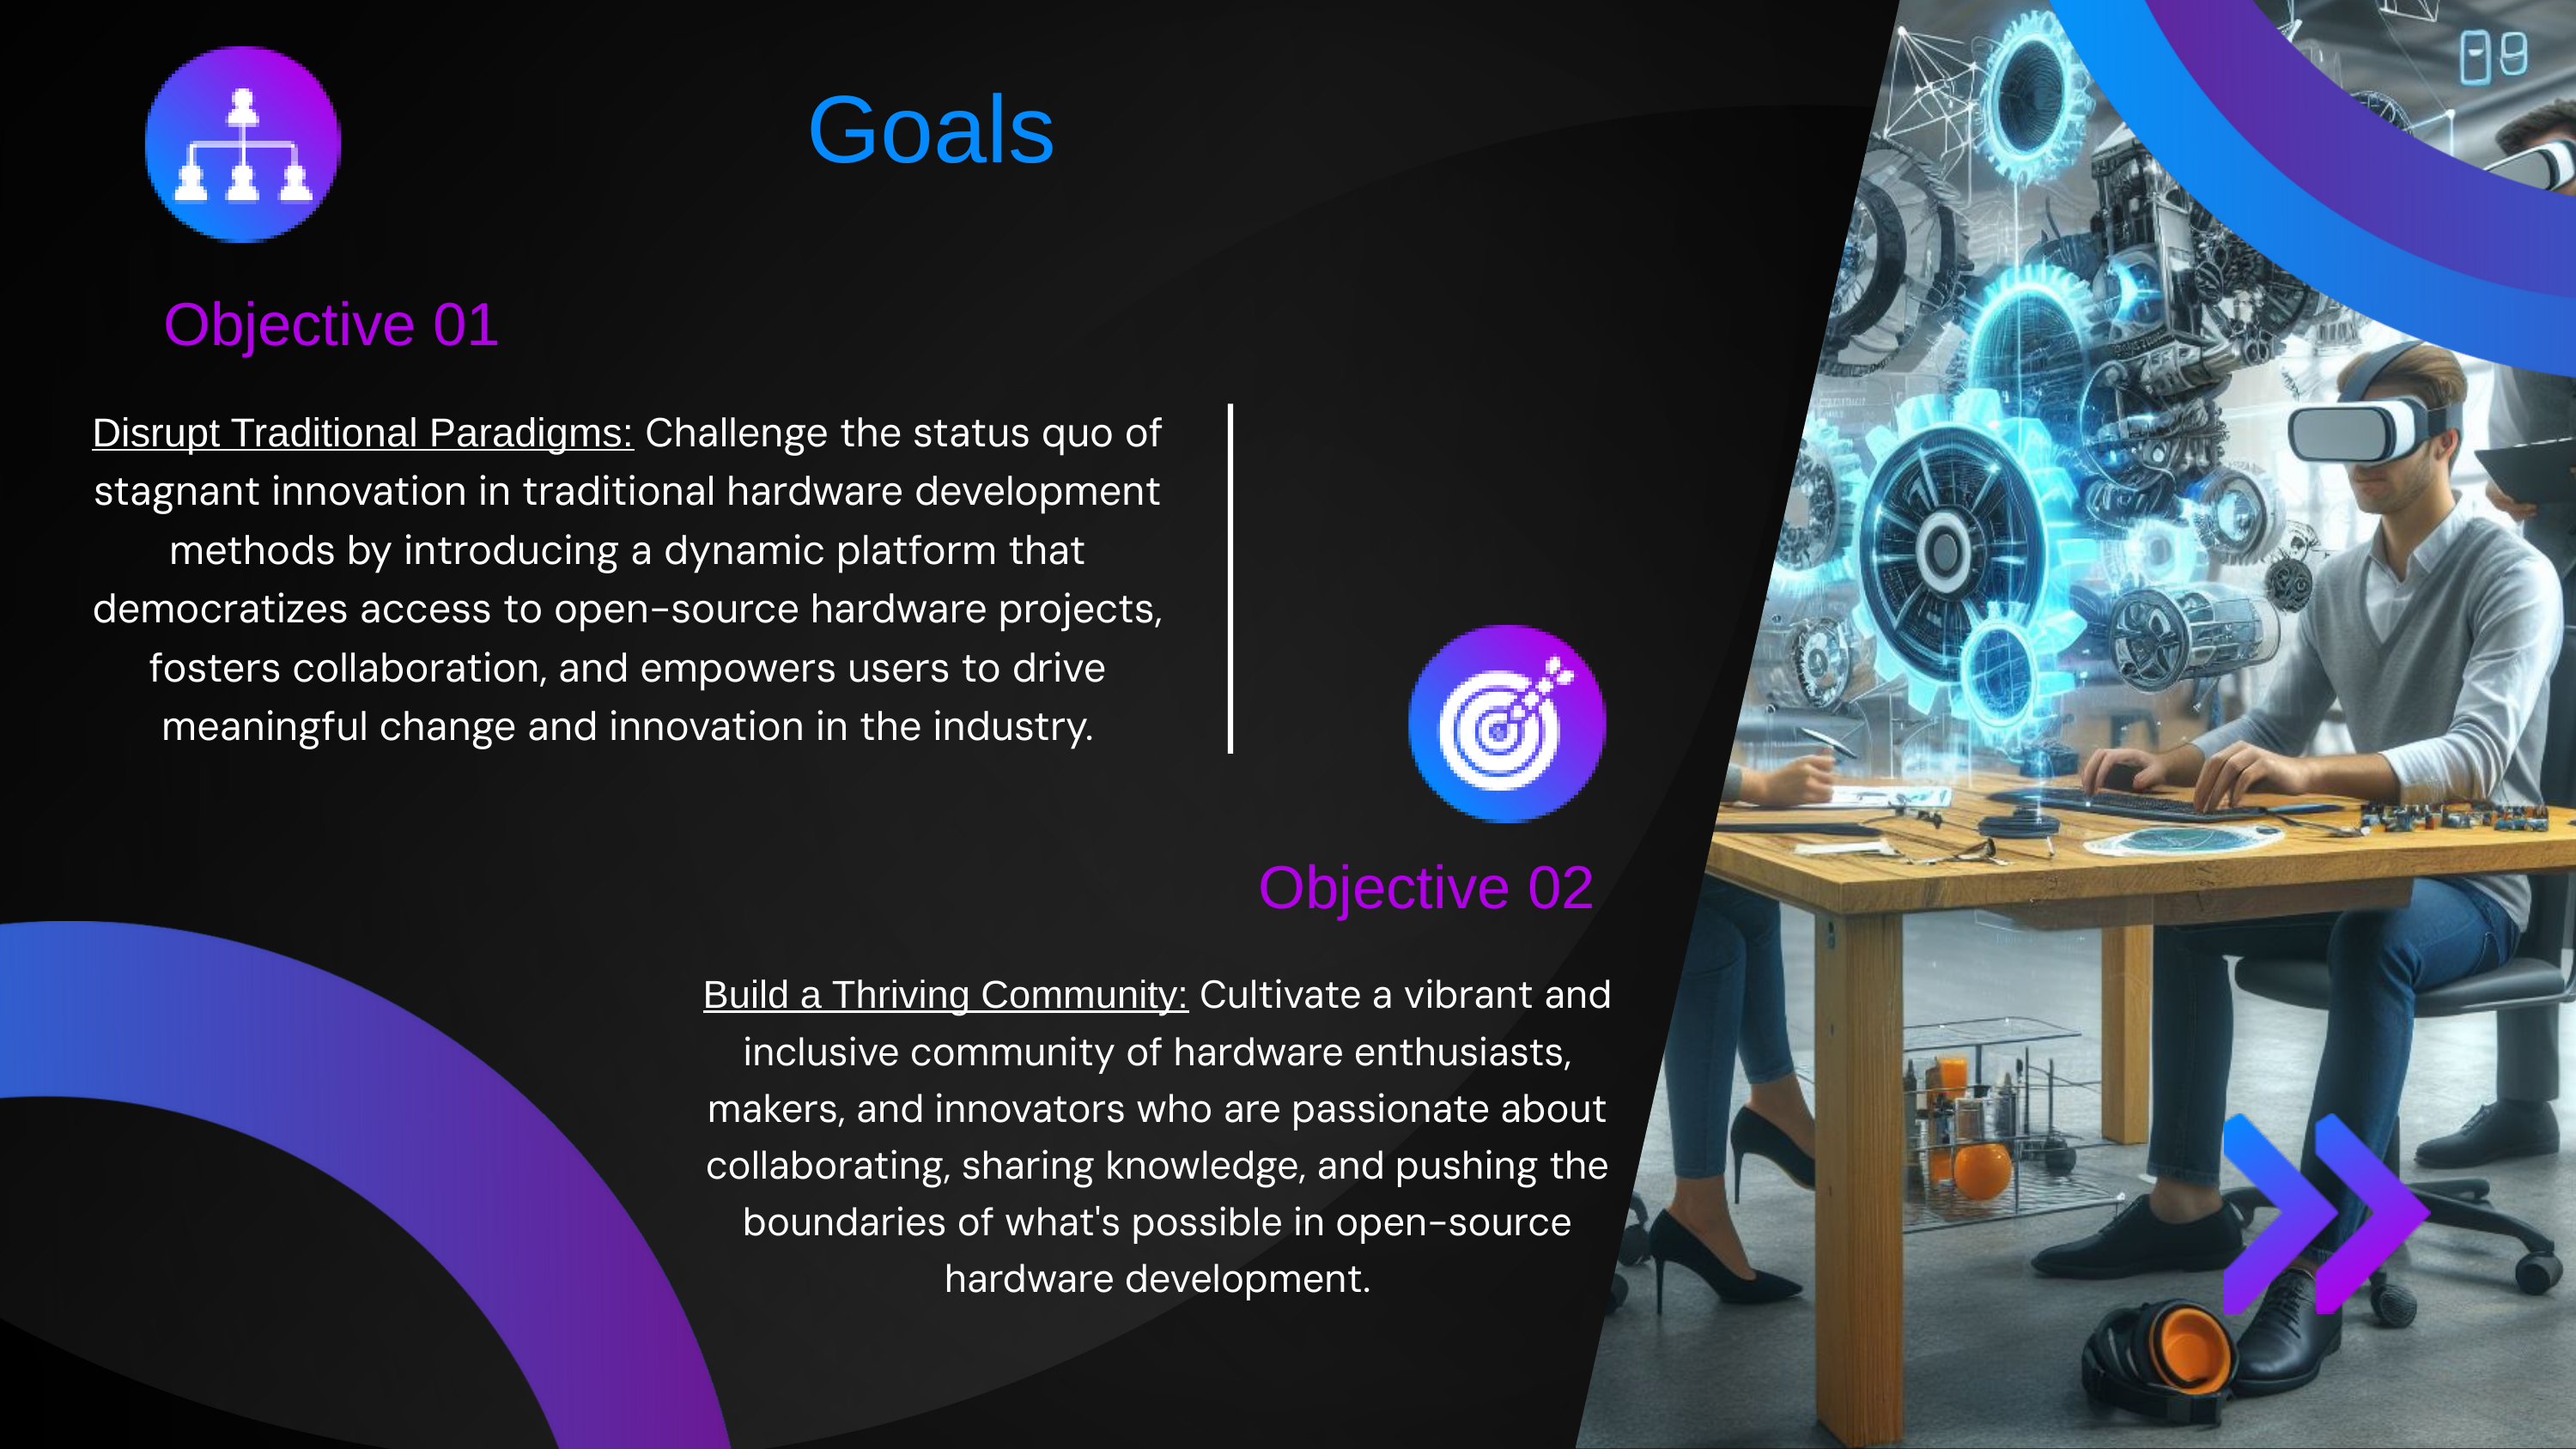

Goals
Objective 01
Disrupt Traditional Paradigms: Challenge the status quo of stagnant innovation in traditional hardware development methods by introducing a dynamic platform that democratizes access to open-source hardware projects, fosters collaboration, and empowers users to drive meaningful change and innovation in the industry.

Objective 02

Build a Thriving Community: Cultivate a vibrant and inclusive community of hardware enthusiasts, makers, and innovators who are passionate about collaborating, sharing knowledge, and pushing the boundaries of what's possible in open-source hardware development.